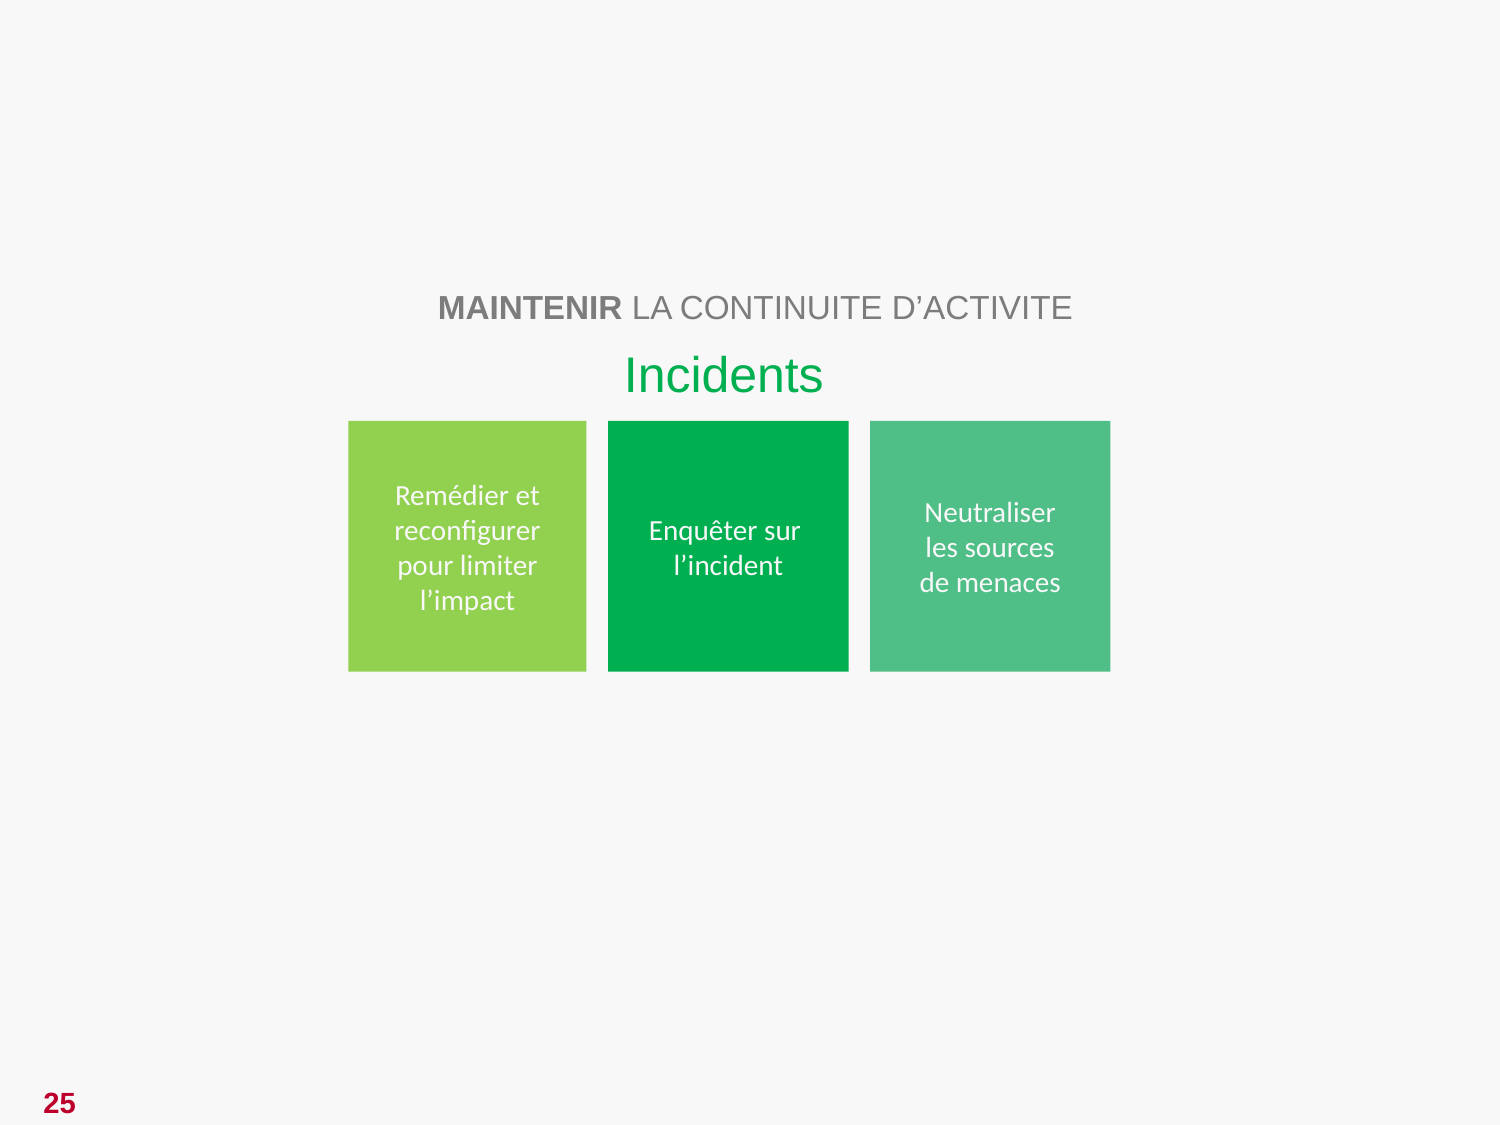

MAINTENIR LA CONTINUITE D’ACTIVITE
Incidents
Remédier et reconfigurer
pour limiter
l’impact
Neutraliser
les sources
de menaces
Enquêter sur
l’incident